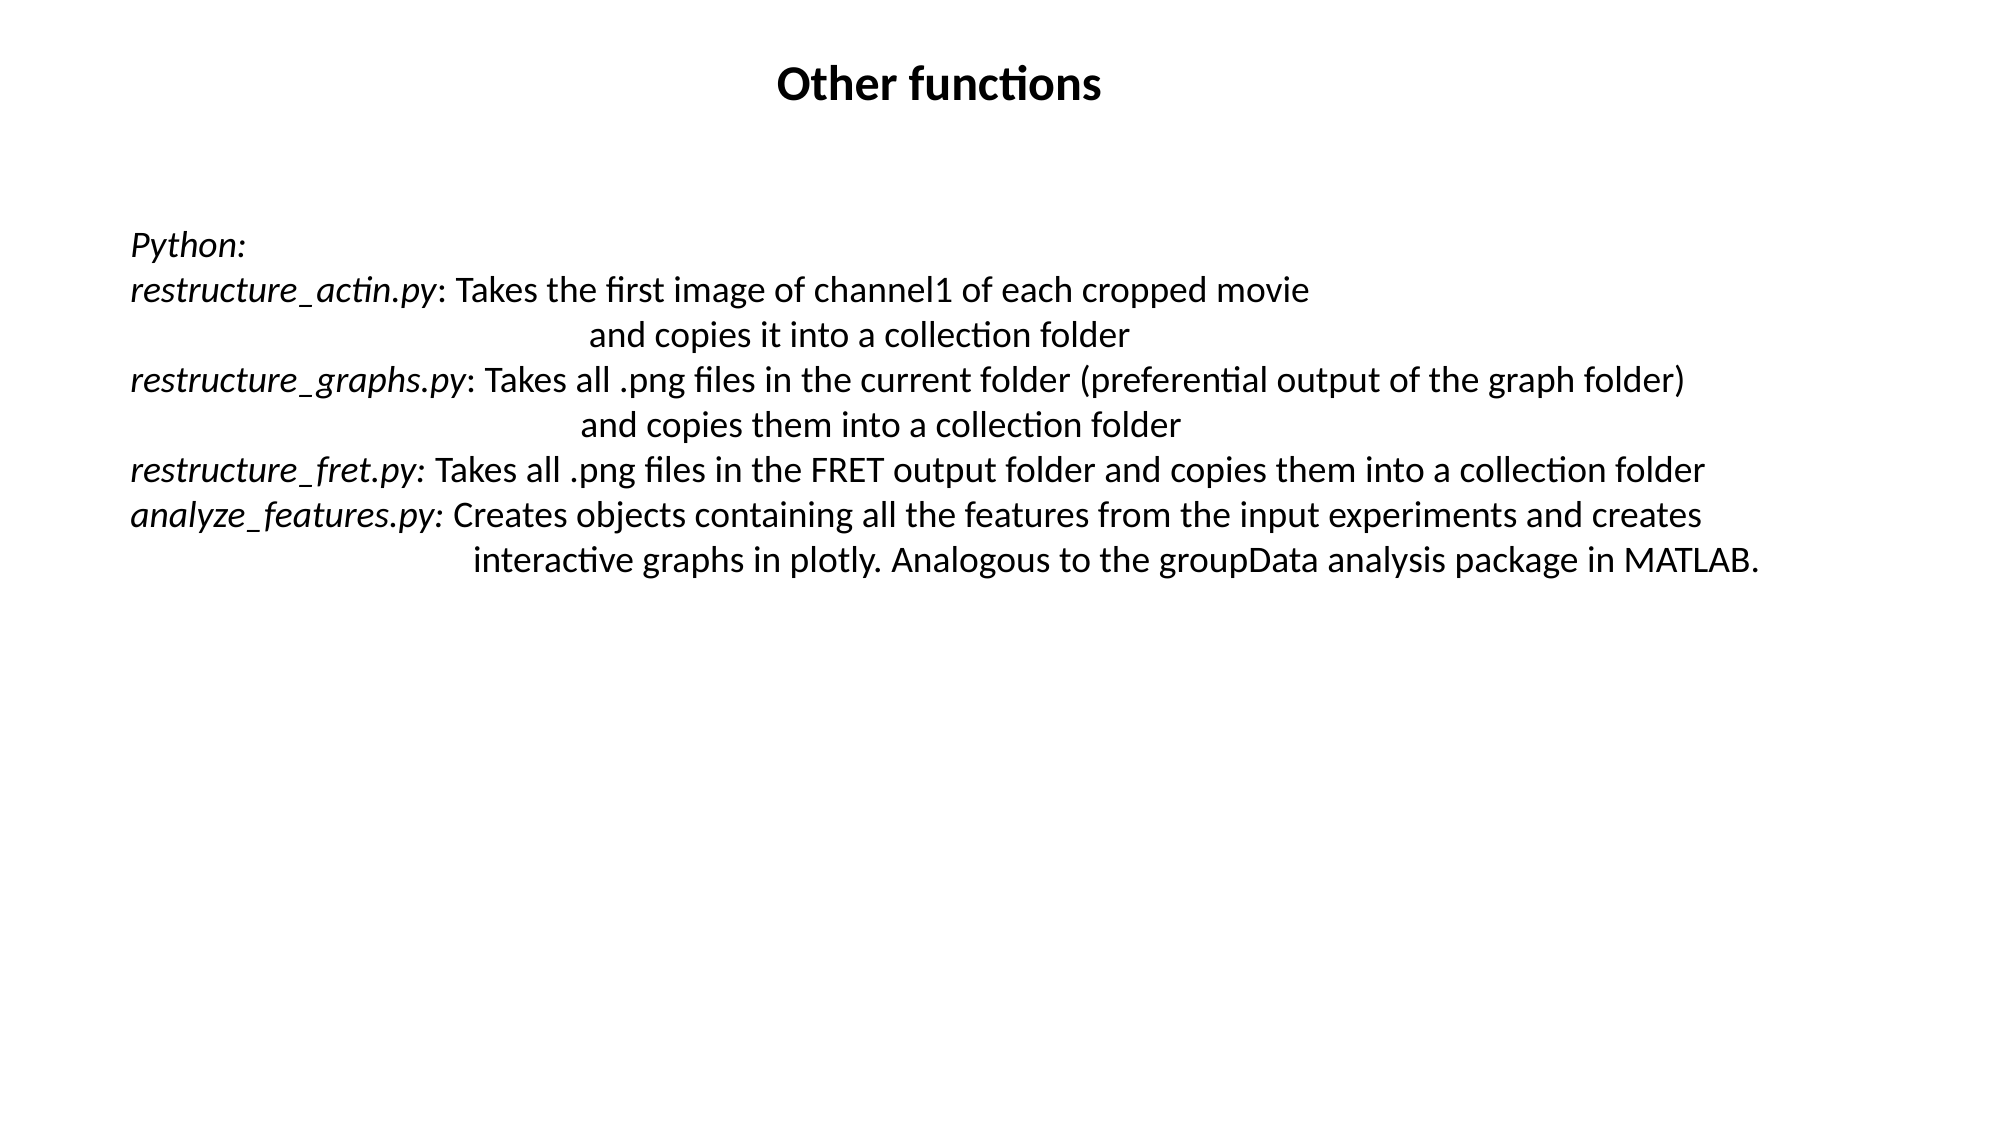

Other functions
Python:
restructure_actin.py: Takes the first image of channel1 of each cropped movie
			 and copies it into a collection folder
restructure_graphs.py: Takes all .png files in the current folder (preferential output of the graph folder)
			and copies them into a collection folder
restructure_fret.py: Takes all .png files in the FRET output folder and copies them into a collection folder
analyze_features.py: Creates objects containing all the features from the input experiments and creates
		     interactive graphs in plotly. Analogous to the groupData analysis package in MATLAB.